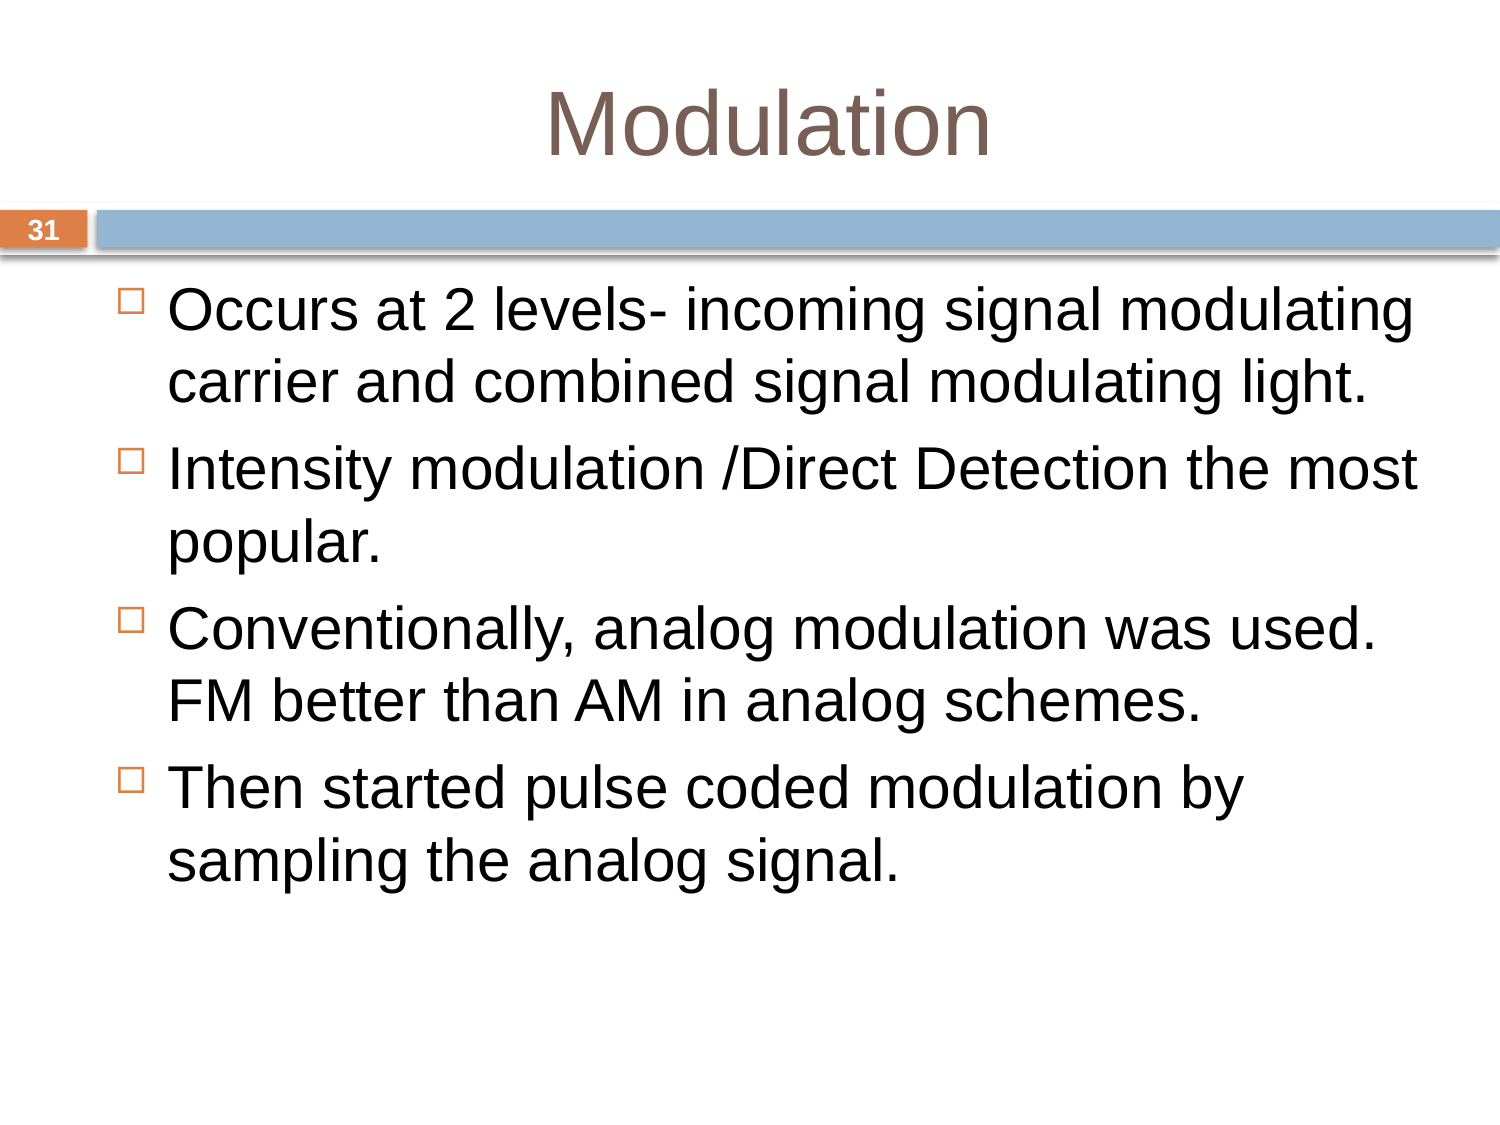

# Modulation
31
Occurs at 2 levels- incoming signal modulating carrier and combined signal modulating light.
Intensity modulation /Direct Detection the most popular.
Conventionally, analog modulation was used. FM better than AM in analog schemes.
Then started pulse coded modulation by sampling the analog signal.